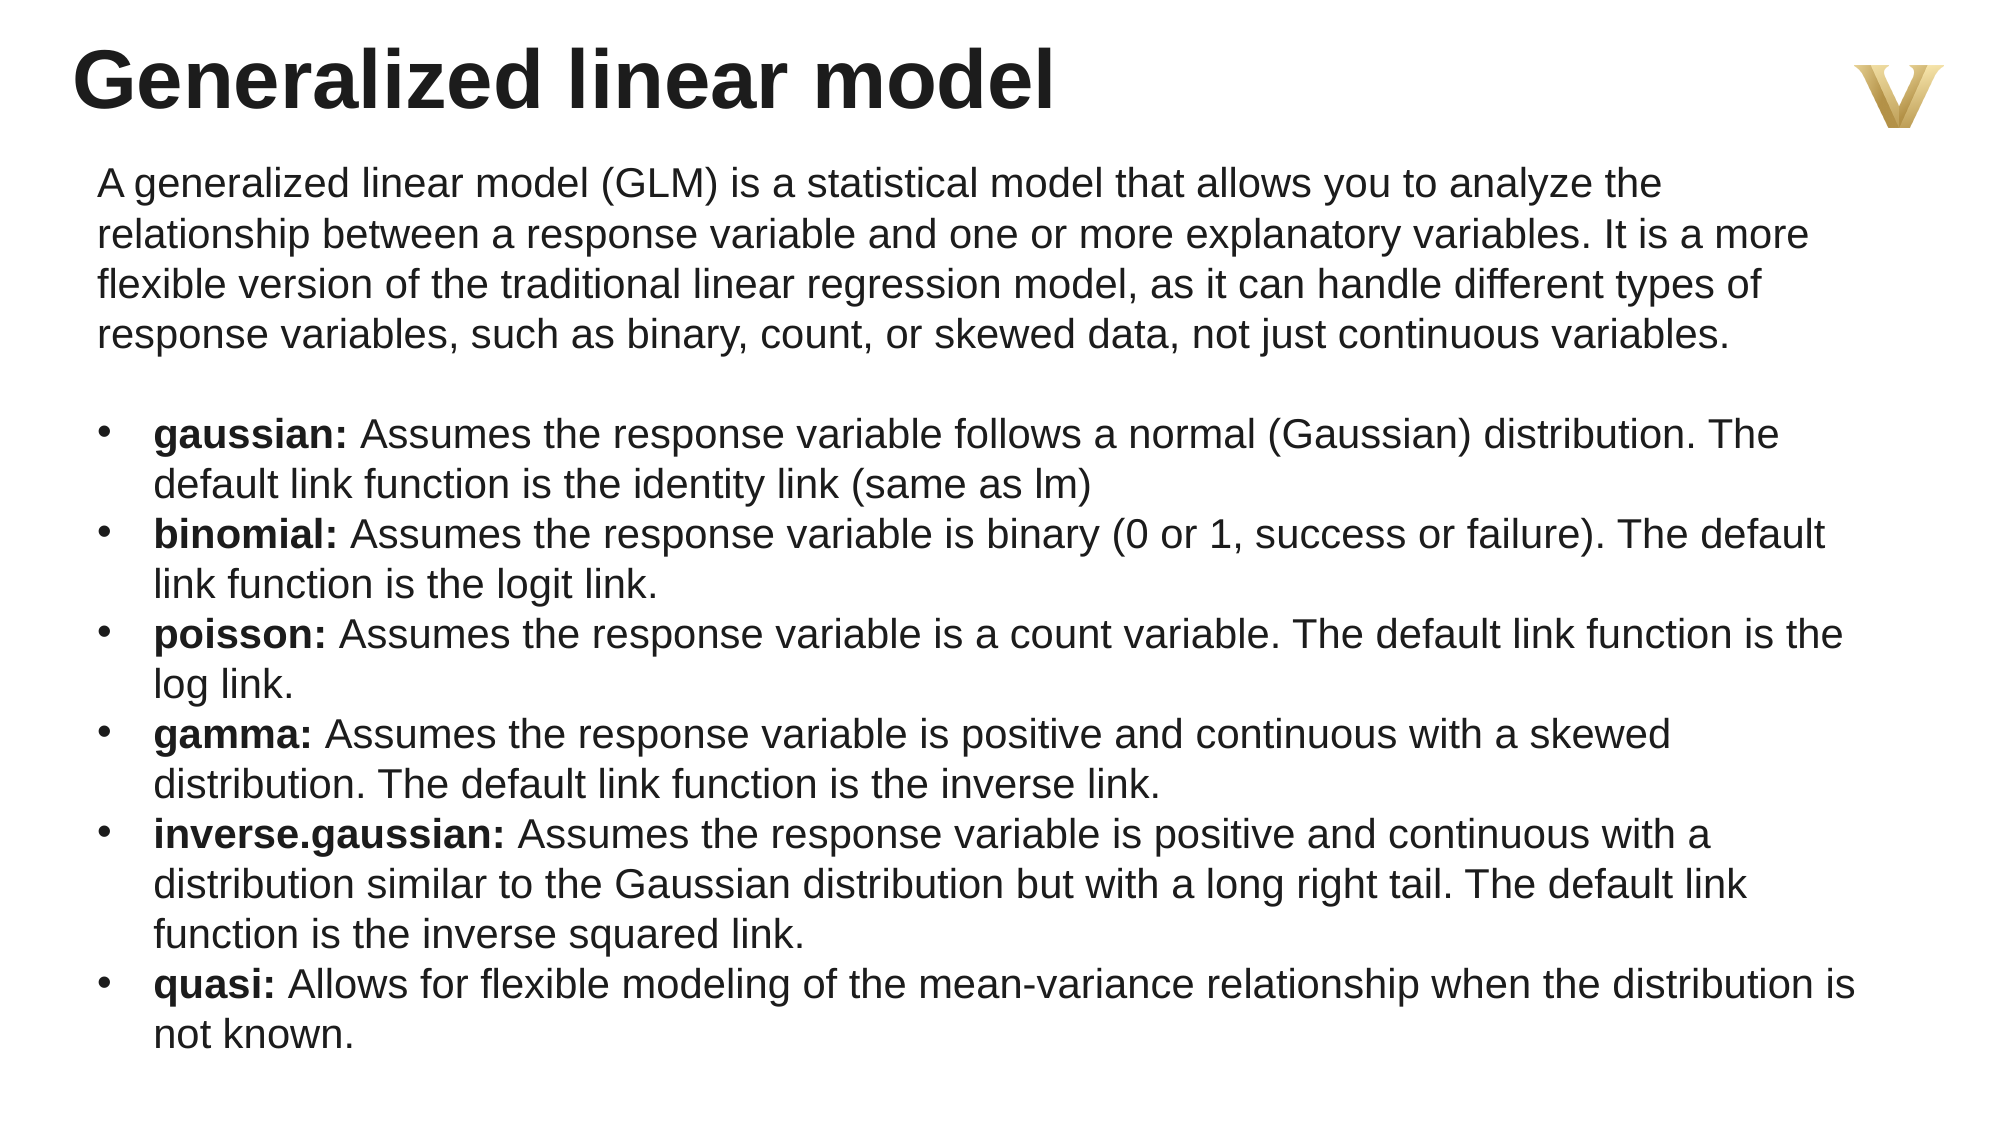

Generalized linear model
A generalized linear model (GLM) is a statistical model that allows you to analyze the relationship between a response variable and one or more explanatory variables. It is a more flexible version of the traditional linear regression model, as it can handle different types of response variables, such as binary, count, or skewed data, not just continuous variables.

gaussian: Assumes the response variable follows a normal (Gaussian) distribution. The default link function is the identity link (same as lm)
binomial: Assumes the response variable is binary (0 or 1, success or failure). The default link function is the logit link.
poisson: Assumes the response variable is a count variable. The default link function is the log link.
gamma: Assumes the response variable is positive and continuous with a skewed distribution. The default link function is the inverse link.
inverse.gaussian: Assumes the response variable is positive and continuous with a distribution similar to the Gaussian distribution but with a long right tail. The default link function is the inverse squared link.
quasi: Allows for flexible modeling of the mean-variance relationship when the distribution is not known.